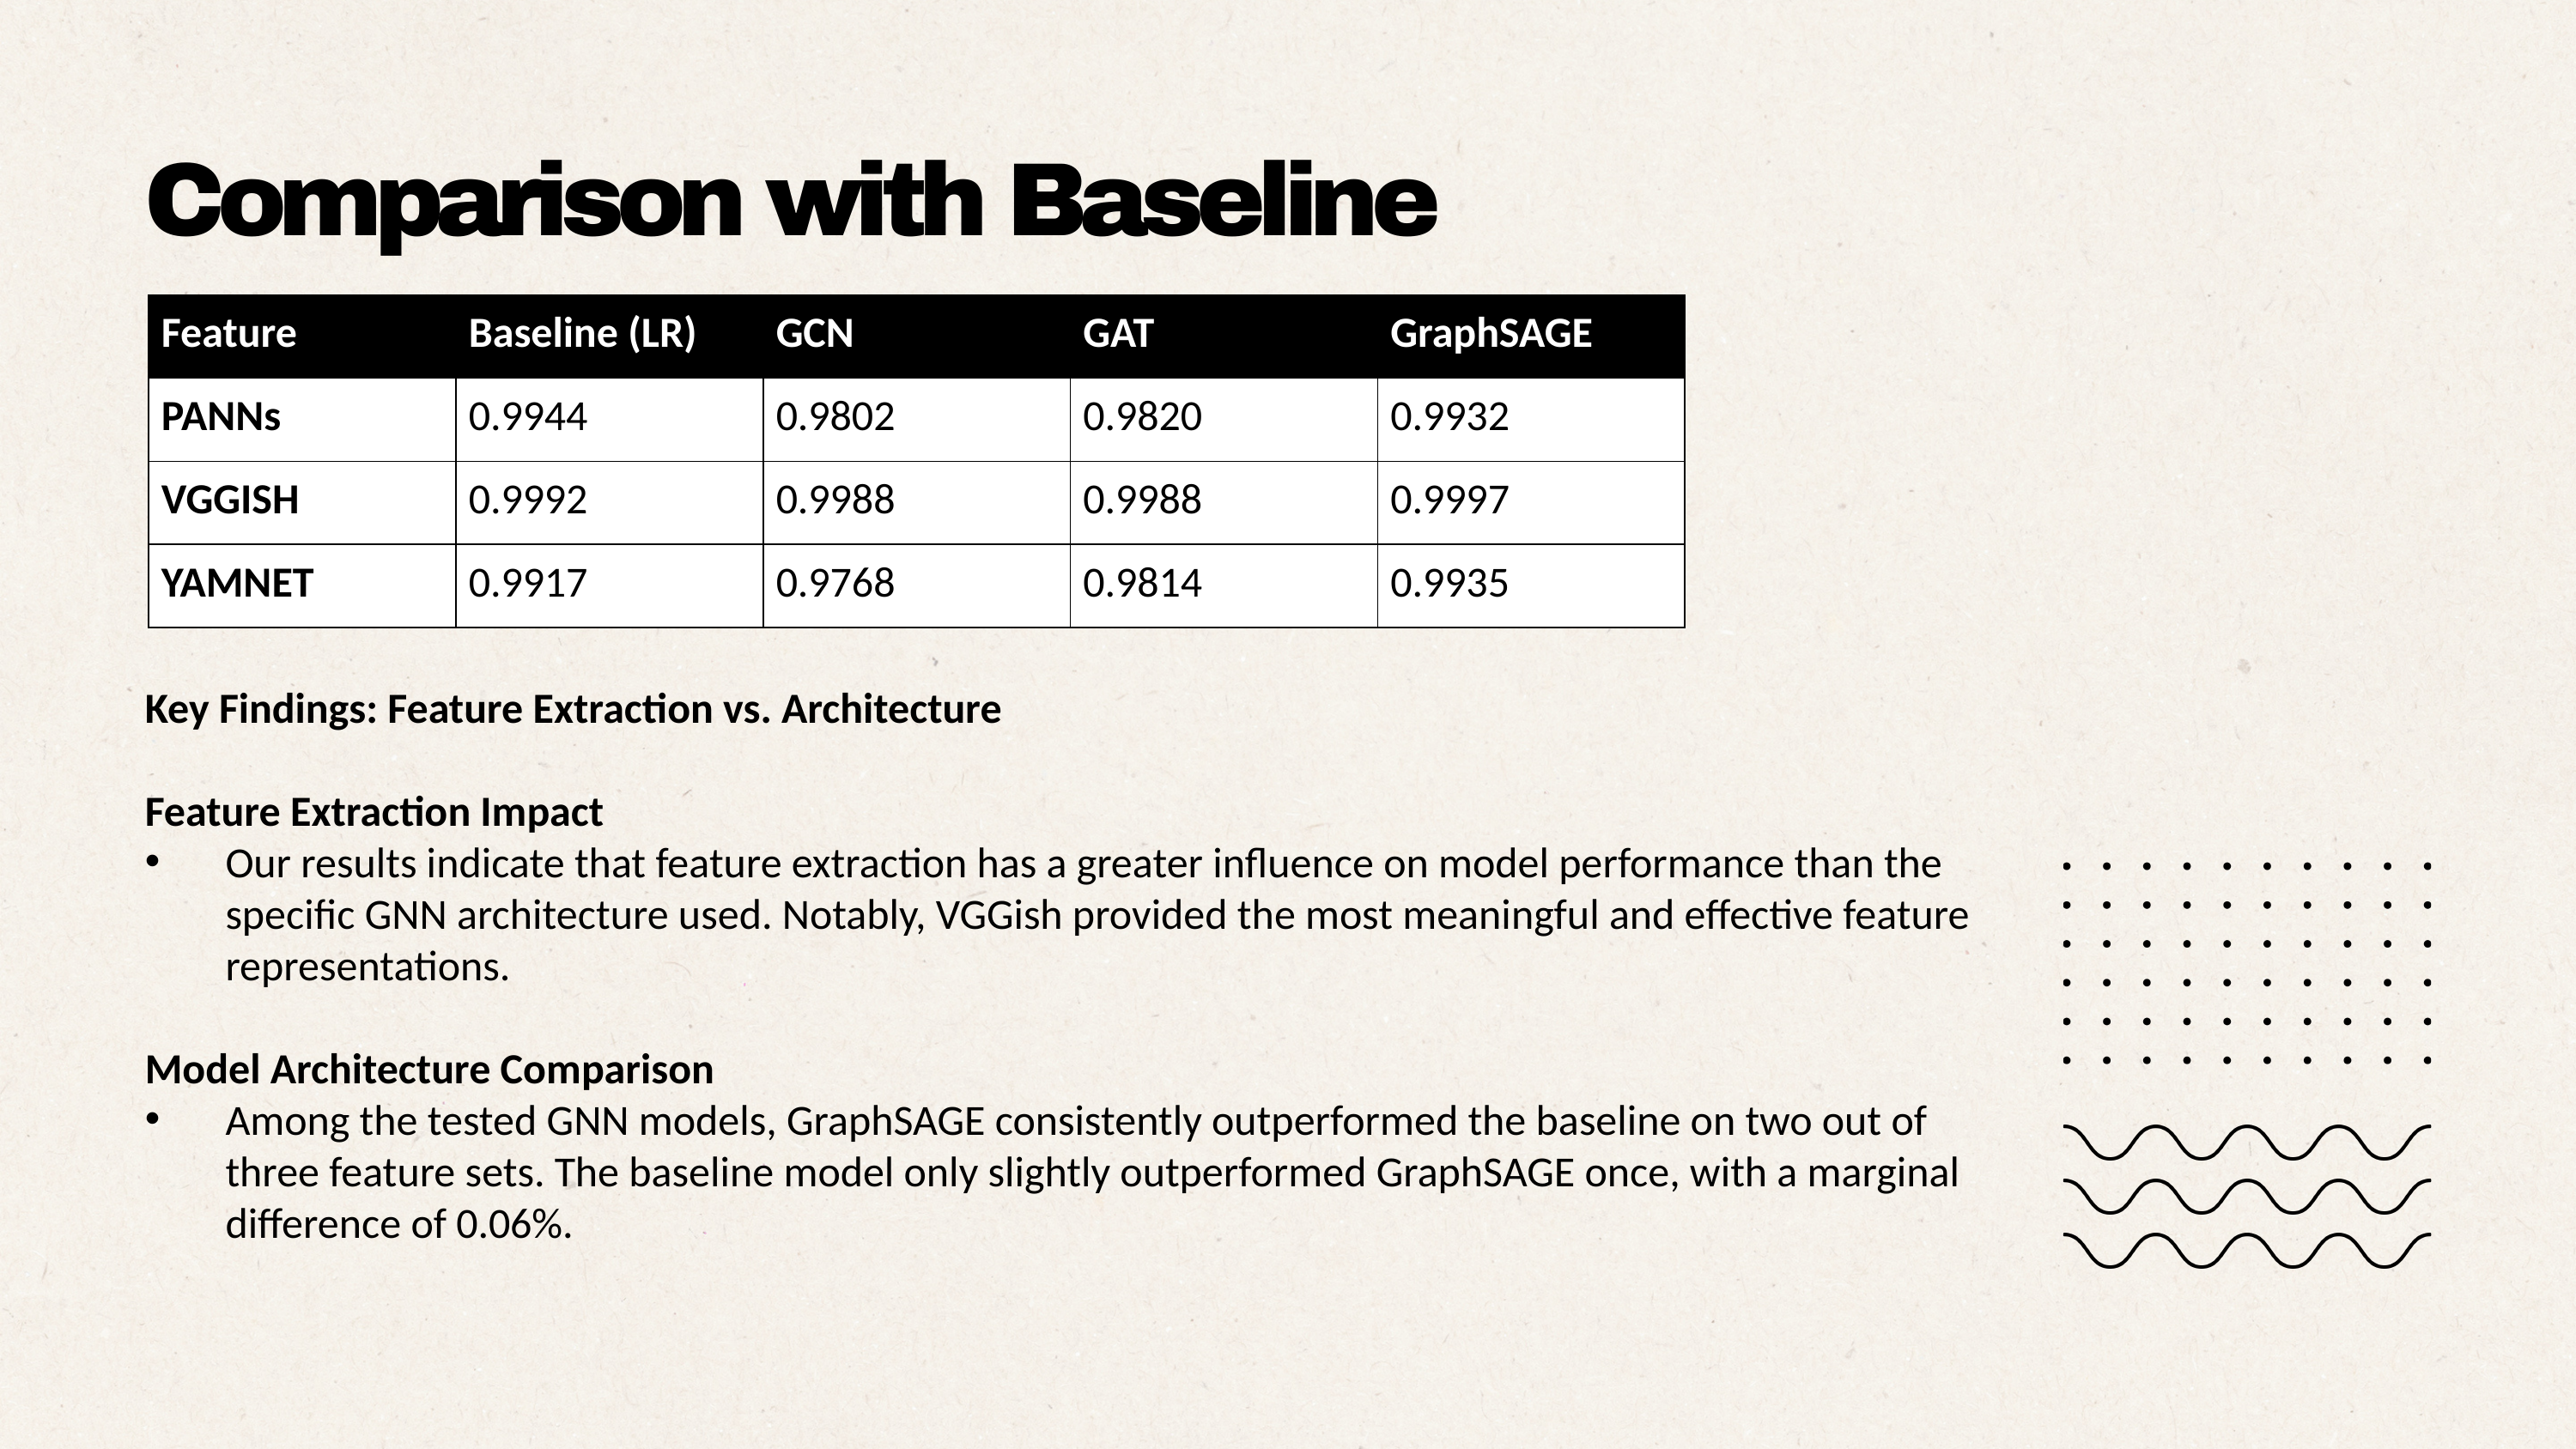

Comparison with Baseline
| Feature | Baseline (LR) | GCN | GAT | GraphSAGE |
| --- | --- | --- | --- | --- |
| PANNs | 0.9944 | 0.9802 | 0.9820 | 0.9932 |
| VGGISH | 0.9992 | 0.9988 | 0.9988 | 0.9997 |
| YAMNET | 0.9917 | 0.9768 | 0.9814 | 0.9935 |
Key Findings: Feature Extraction vs. Architecture

Feature Extraction Impact
Our results indicate that feature extraction has a greater influence on model performance than the specific GNN architecture used. Notably, VGGish provided the most meaningful and effective feature representations.

Model Architecture Comparison
Among the tested GNN models, GraphSAGE consistently outperformed the baseline on two out of three feature sets. The baseline model only slightly outperformed GraphSAGE once, with a marginal difference of 0.06%.